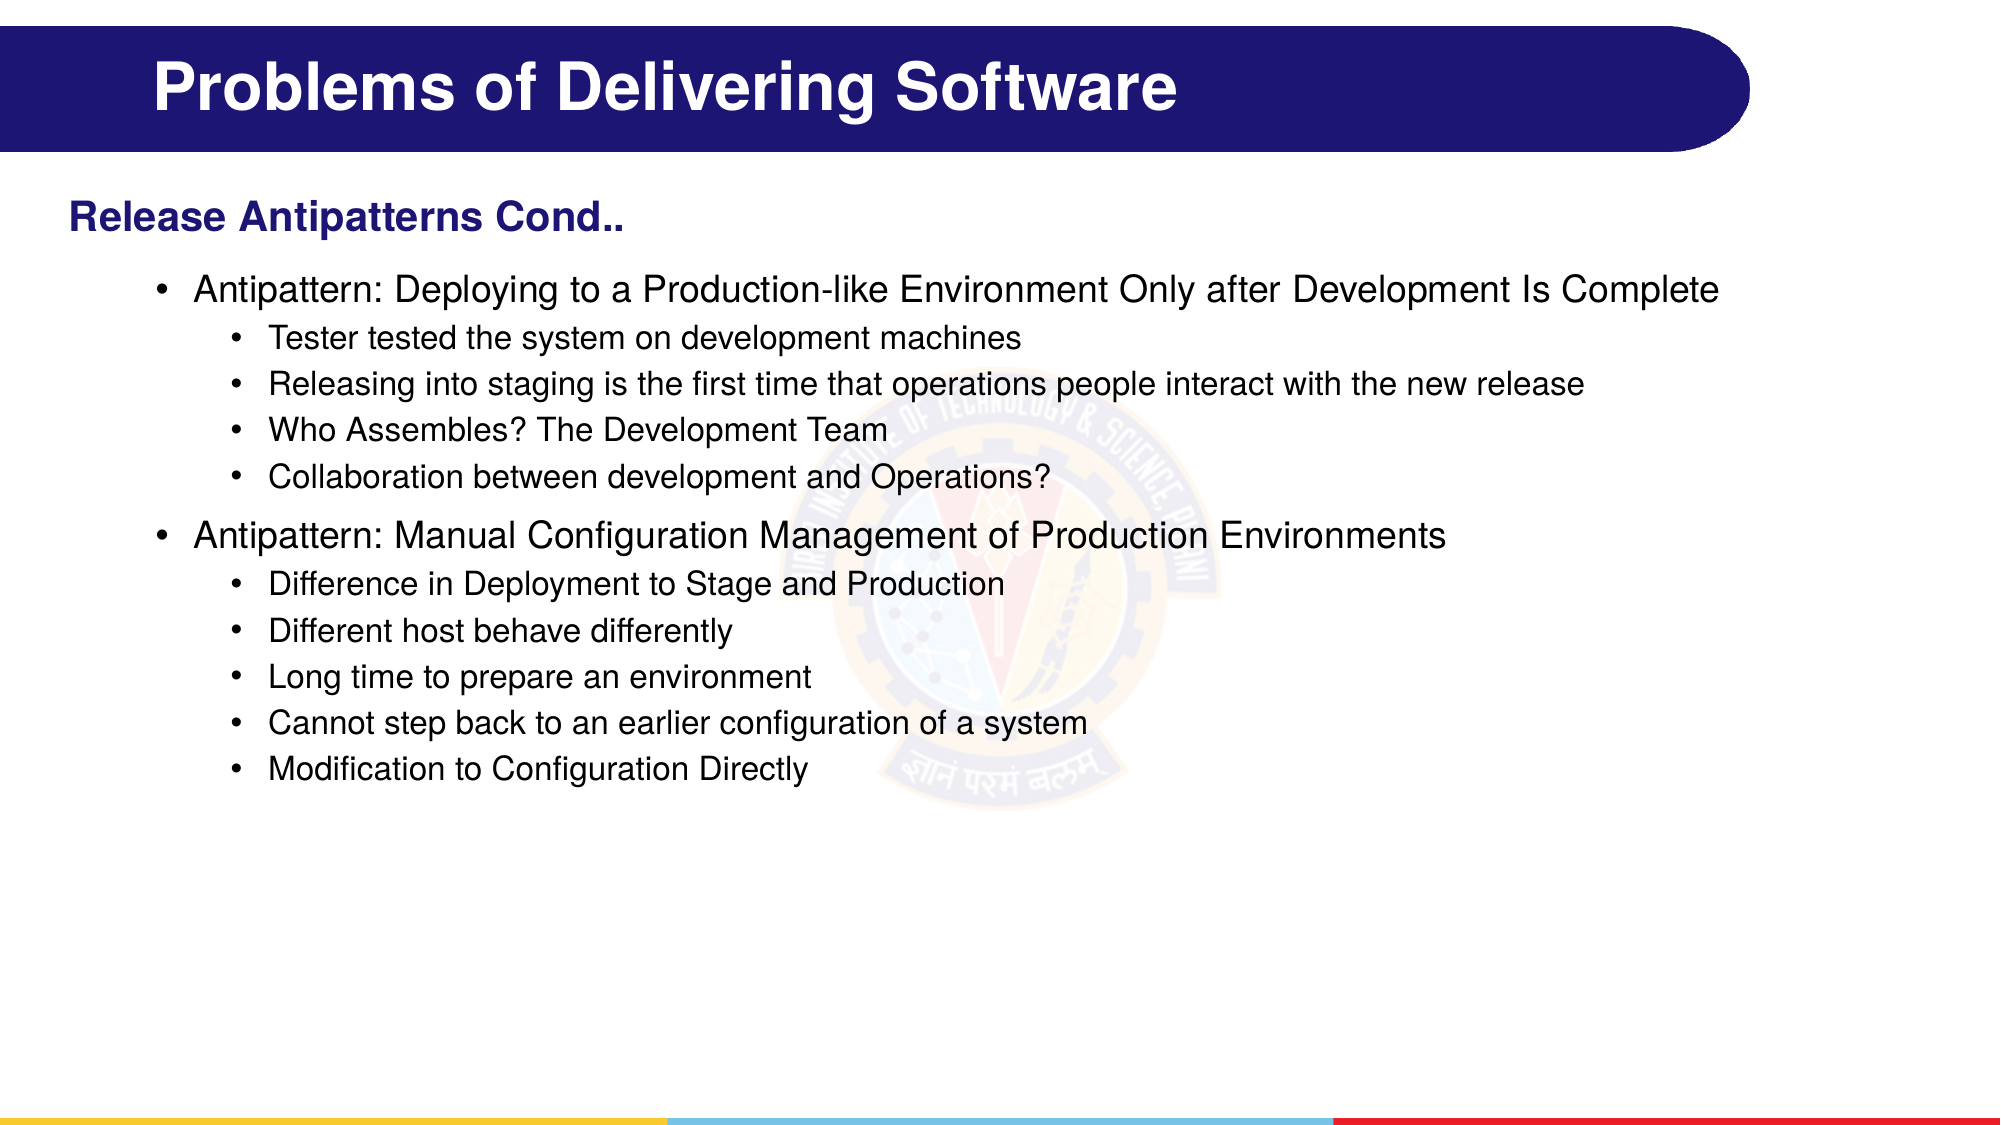

# Problems of Delivering Software
Release Antipatterns Cond..
Antipattern: Deploying to a Production-like Environment Only after Development Is Complete
Tester tested the system on development machines
Releasing into staging is the first time that operations people interact with the new release
Who Assembles? The Development Team
Collaboration between development and Operations?
Antipattern: Manual Configuration Management of Production Environments
Difference in Deployment to Stage and Production
Different host behave differently
Long time to prepare an environment
Cannot step back to an earlier configuration of a system
Modification to Configuration Directly